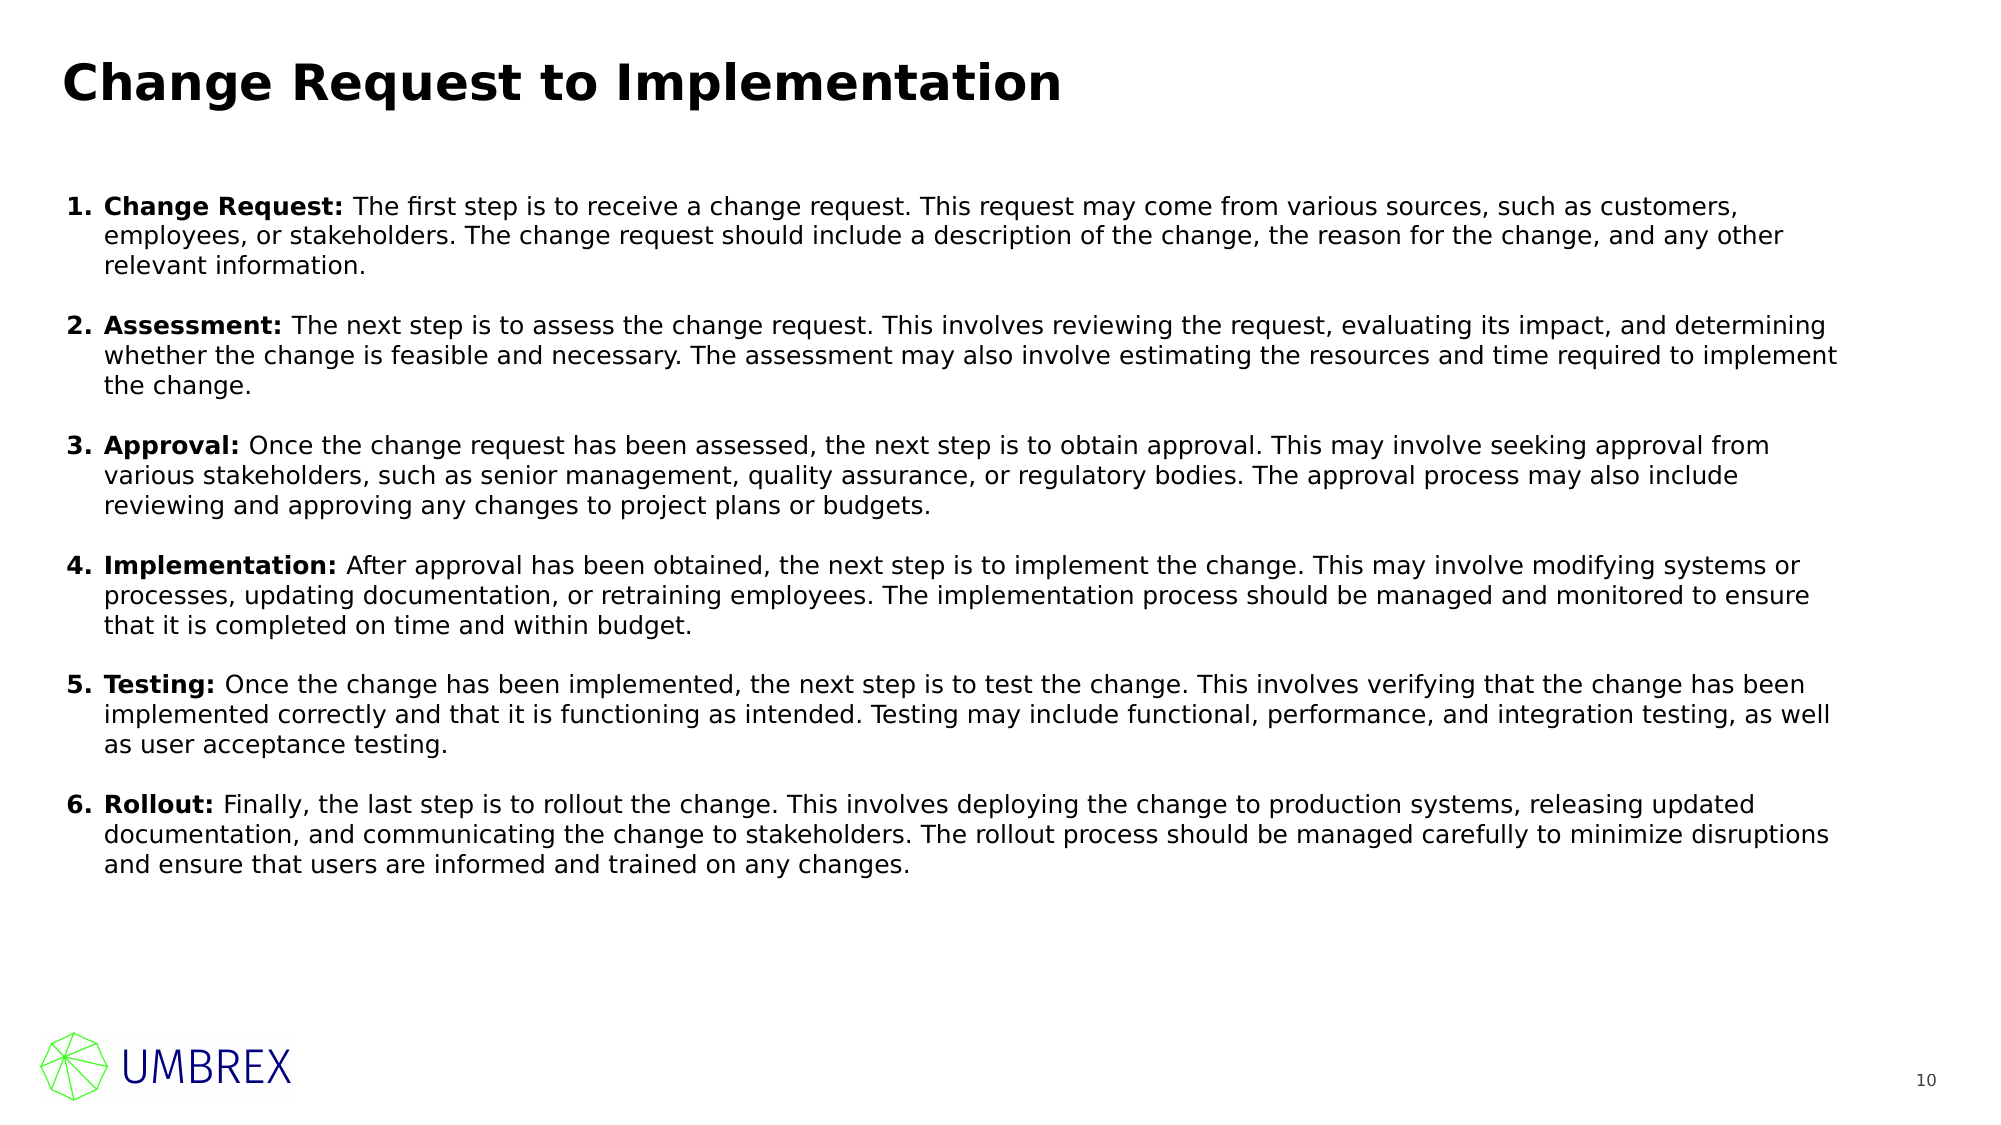

# Change Request to Implementation
Change Request: The first step is to receive a change request. This request may come from various sources, such as customers, employees, or stakeholders. The change request should include a description of the change, the reason for the change, and any other relevant information.

Assessment: The next step is to assess the change request. This involves reviewing the request, evaluating its impact, and determining whether the change is feasible and necessary. The assessment may also involve estimating the resources and time required to implement the change.

Approval: Once the change request has been assessed, the next step is to obtain approval. This may involve seeking approval from various stakeholders, such as senior management, quality assurance, or regulatory bodies. The approval process may also include reviewing and approving any changes to project plans or budgets.

Implementation: After approval has been obtained, the next step is to implement the change. This may involve modifying systems or processes, updating documentation, or retraining employees. The implementation process should be managed and monitored to ensure that it is completed on time and within budget.

Testing: Once the change has been implemented, the next step is to test the change. This involves verifying that the change has been implemented correctly and that it is functioning as intended. Testing may include functional, performance, and integration testing, as well as user acceptance testing.

Rollout: Finally, the last step is to rollout the change. This involves deploying the change to production systems, releasing updated documentation, and communicating the change to stakeholders. The rollout process should be managed carefully to minimize disruptions and ensure that users are informed and trained on any changes.